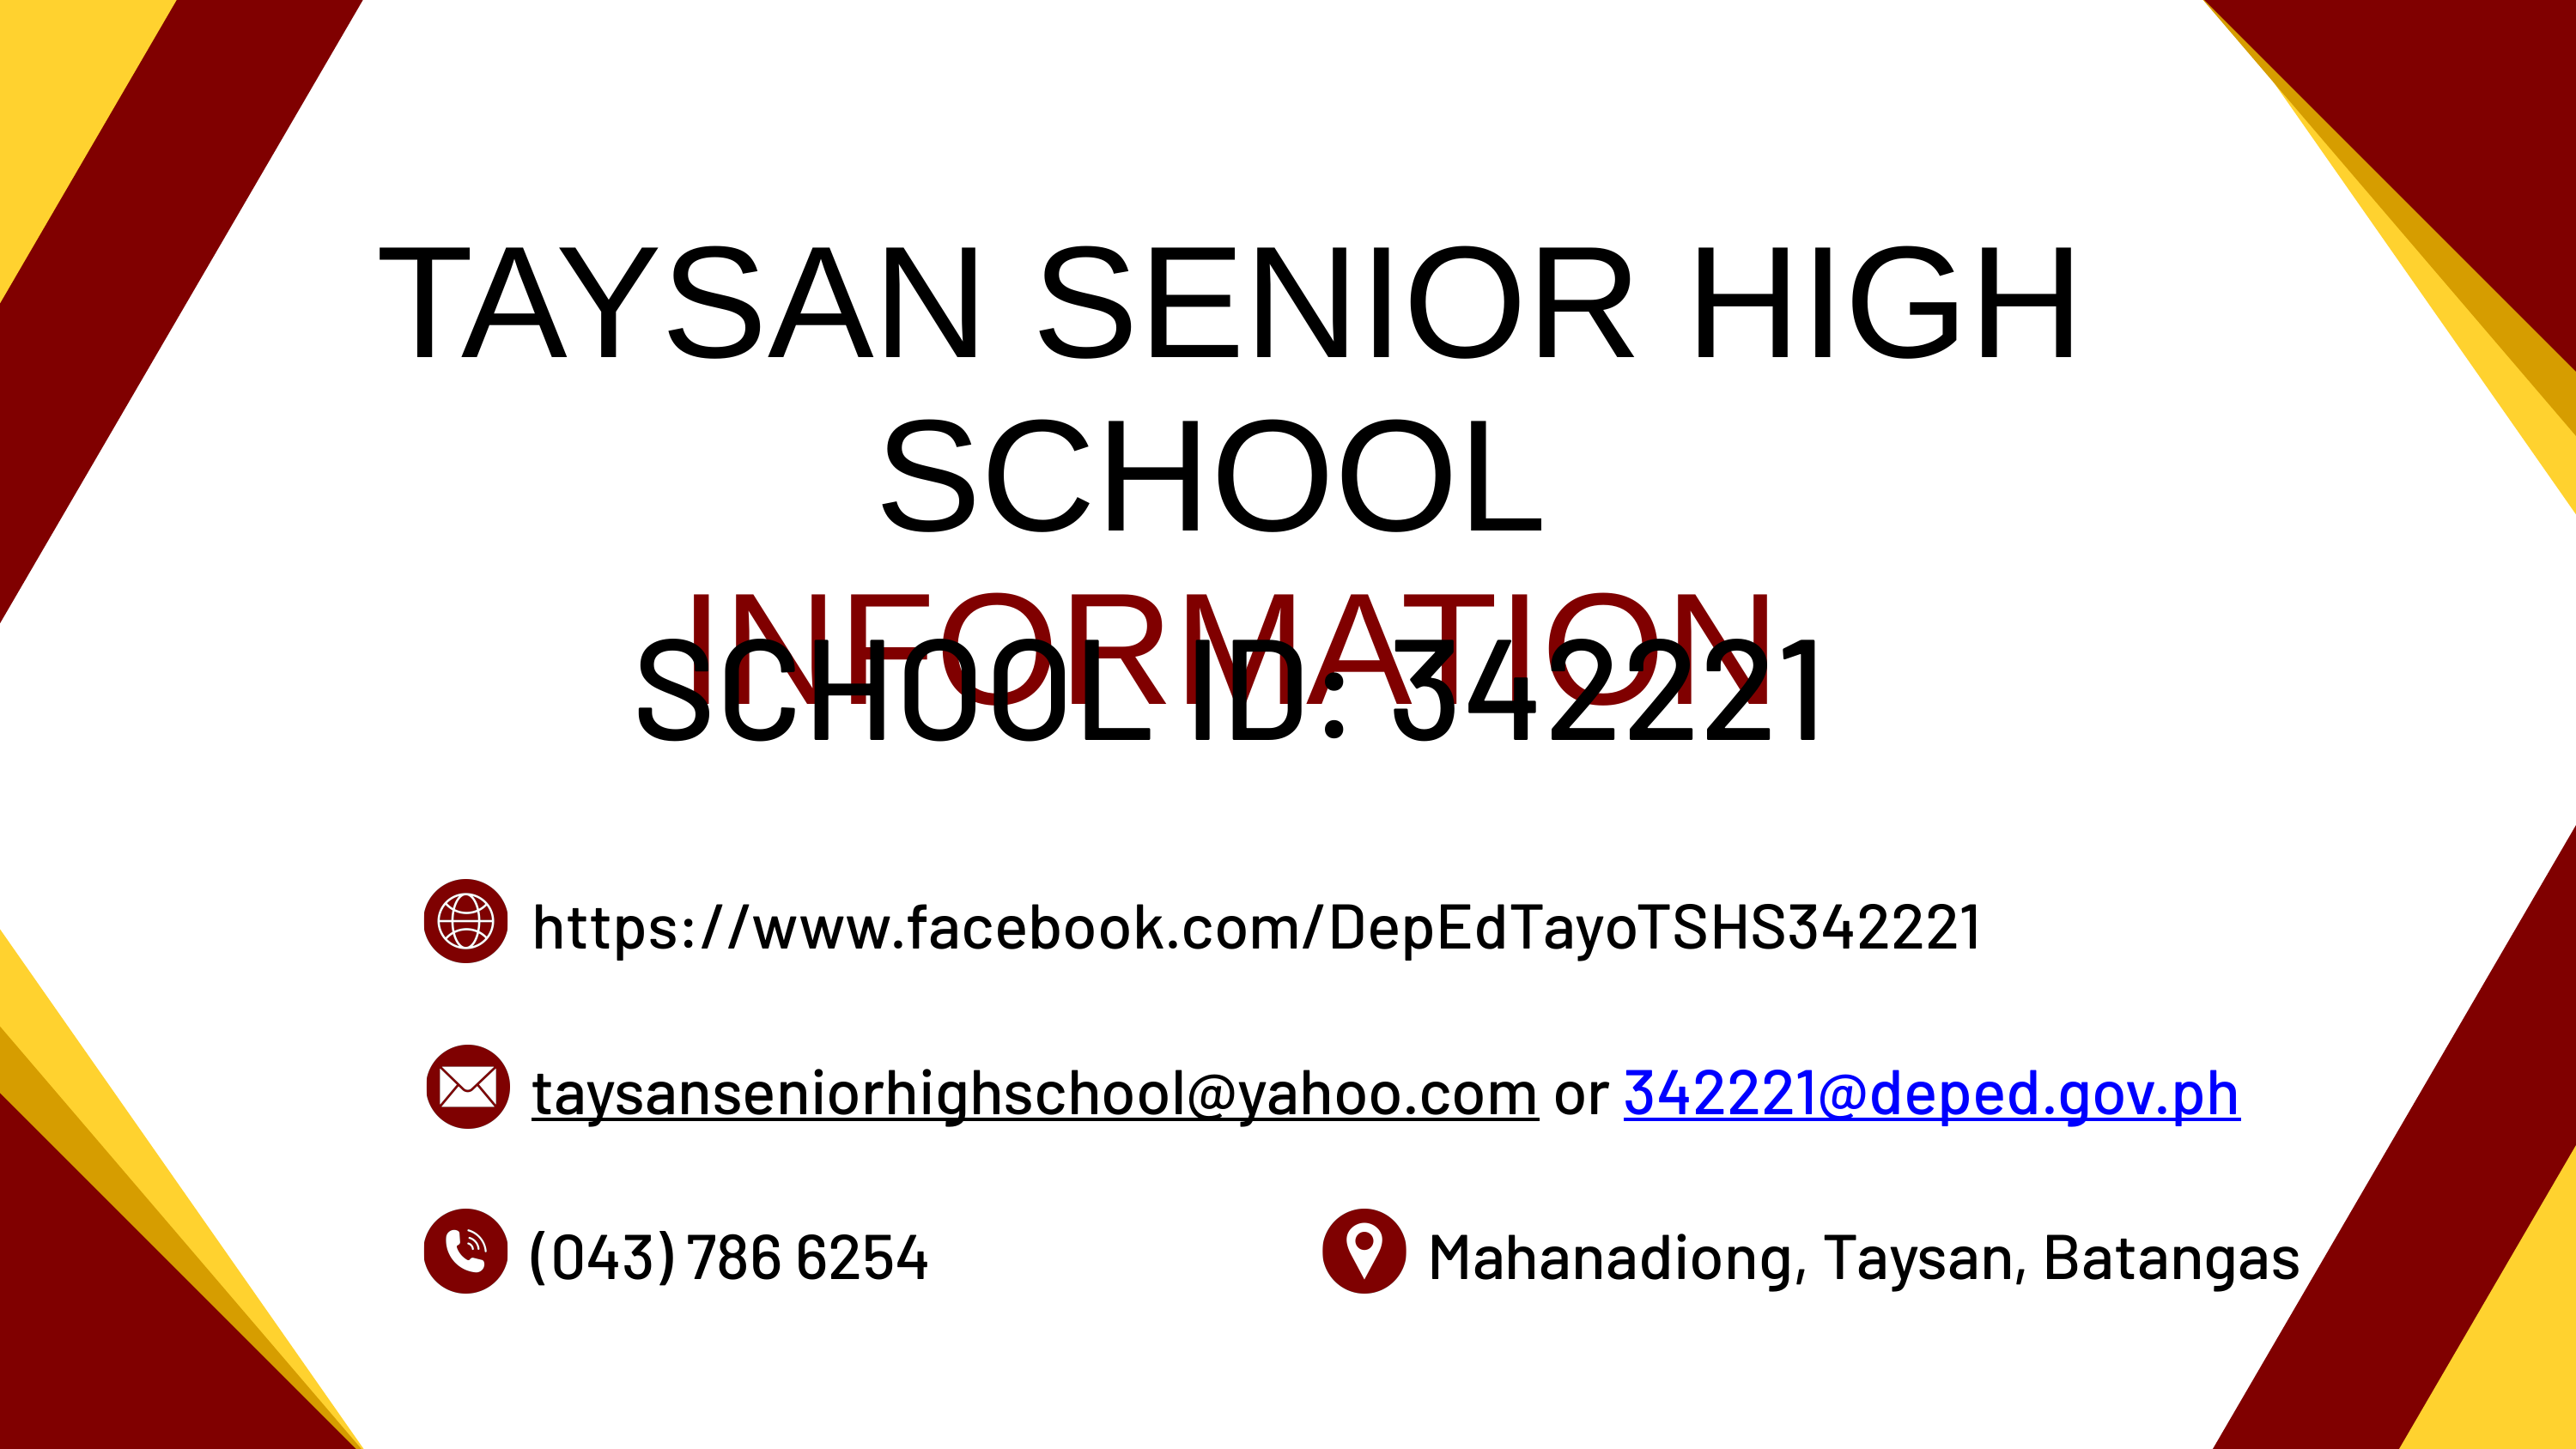

TAYSAN SENIOR HIGH SCHOOL
INFORMATION
SCHOOL ID: 342221

https://www.facebook.com/DepEdTayoTSHS342221

taysanseniorhighschool@yahoo.com or 342221@deped.gov.ph

(043) 786 6254
Mahanadiong, Taysan, Batangas